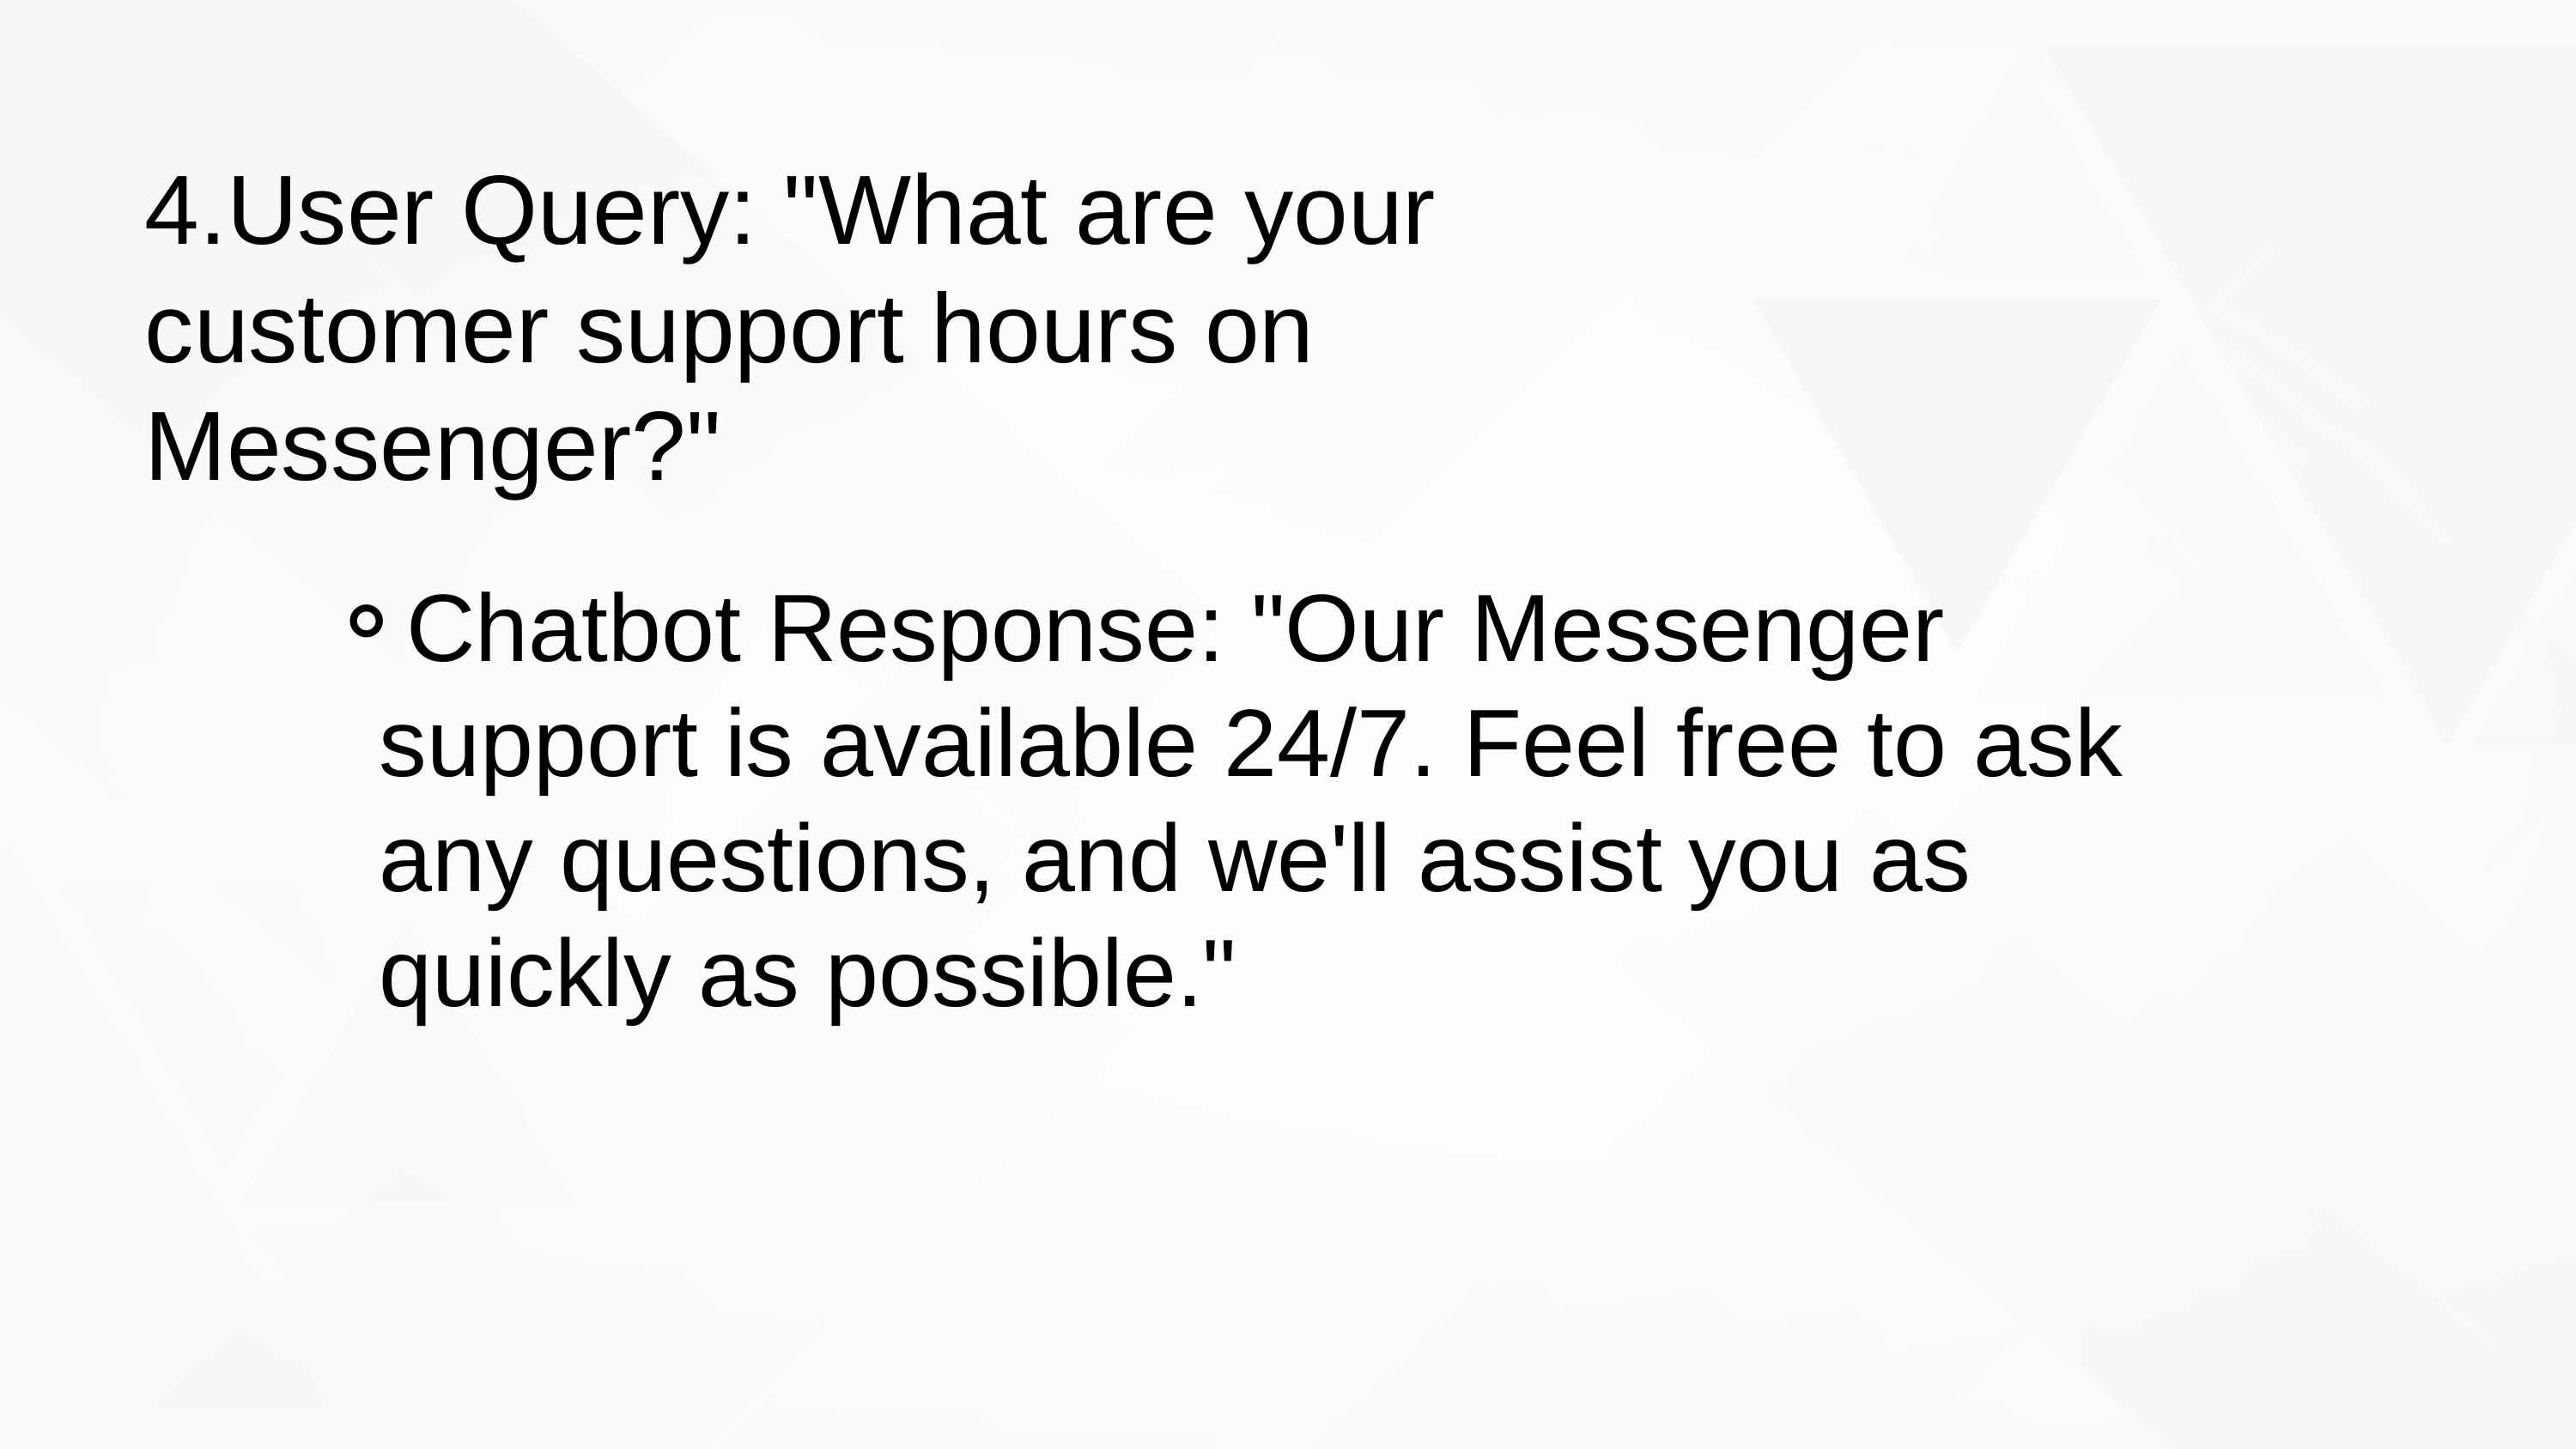

4.User Query: "What are your customer support hours on Messenger?"
Chatbot Response: "Our Messenger support is available 24/7. Feel free to ask any questions, and we'll assist you as quickly as possible."